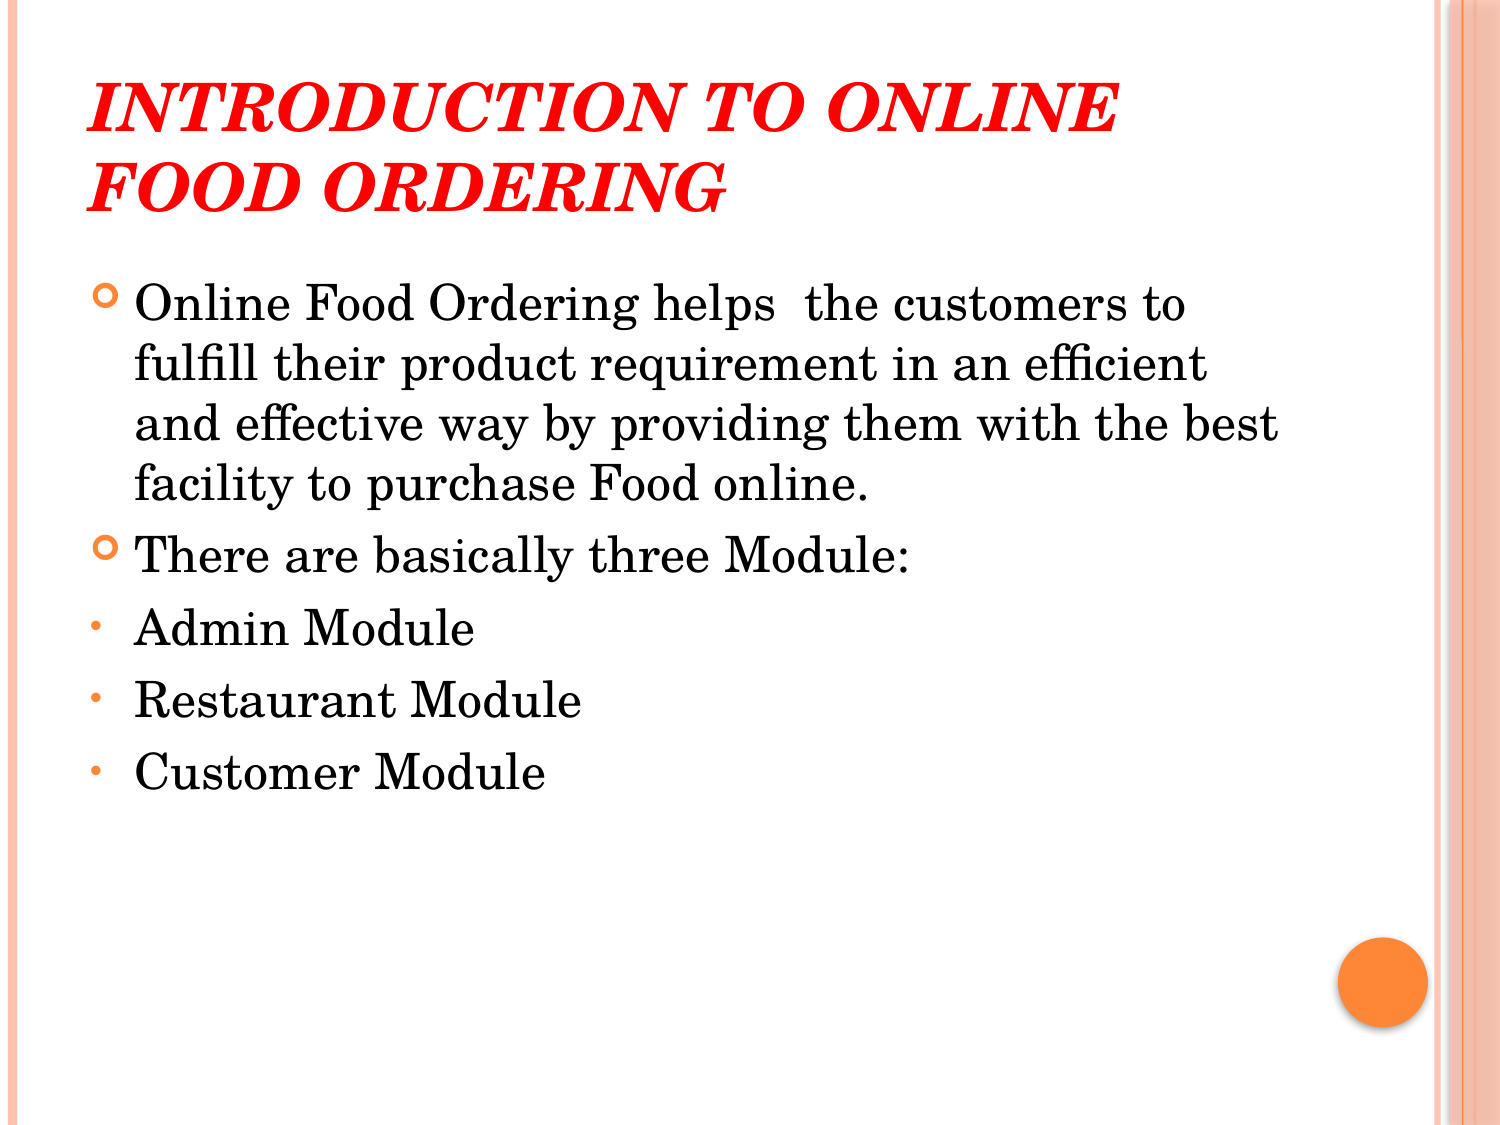

# Introduction to Online food Ordering
Online Food Ordering helps  the customers to  fulfill their product requirement in an efficient and effective way by providing them with the best facility to purchase Food online.
There are basically three Module:
Admin Module
Restaurant Module
Customer Module